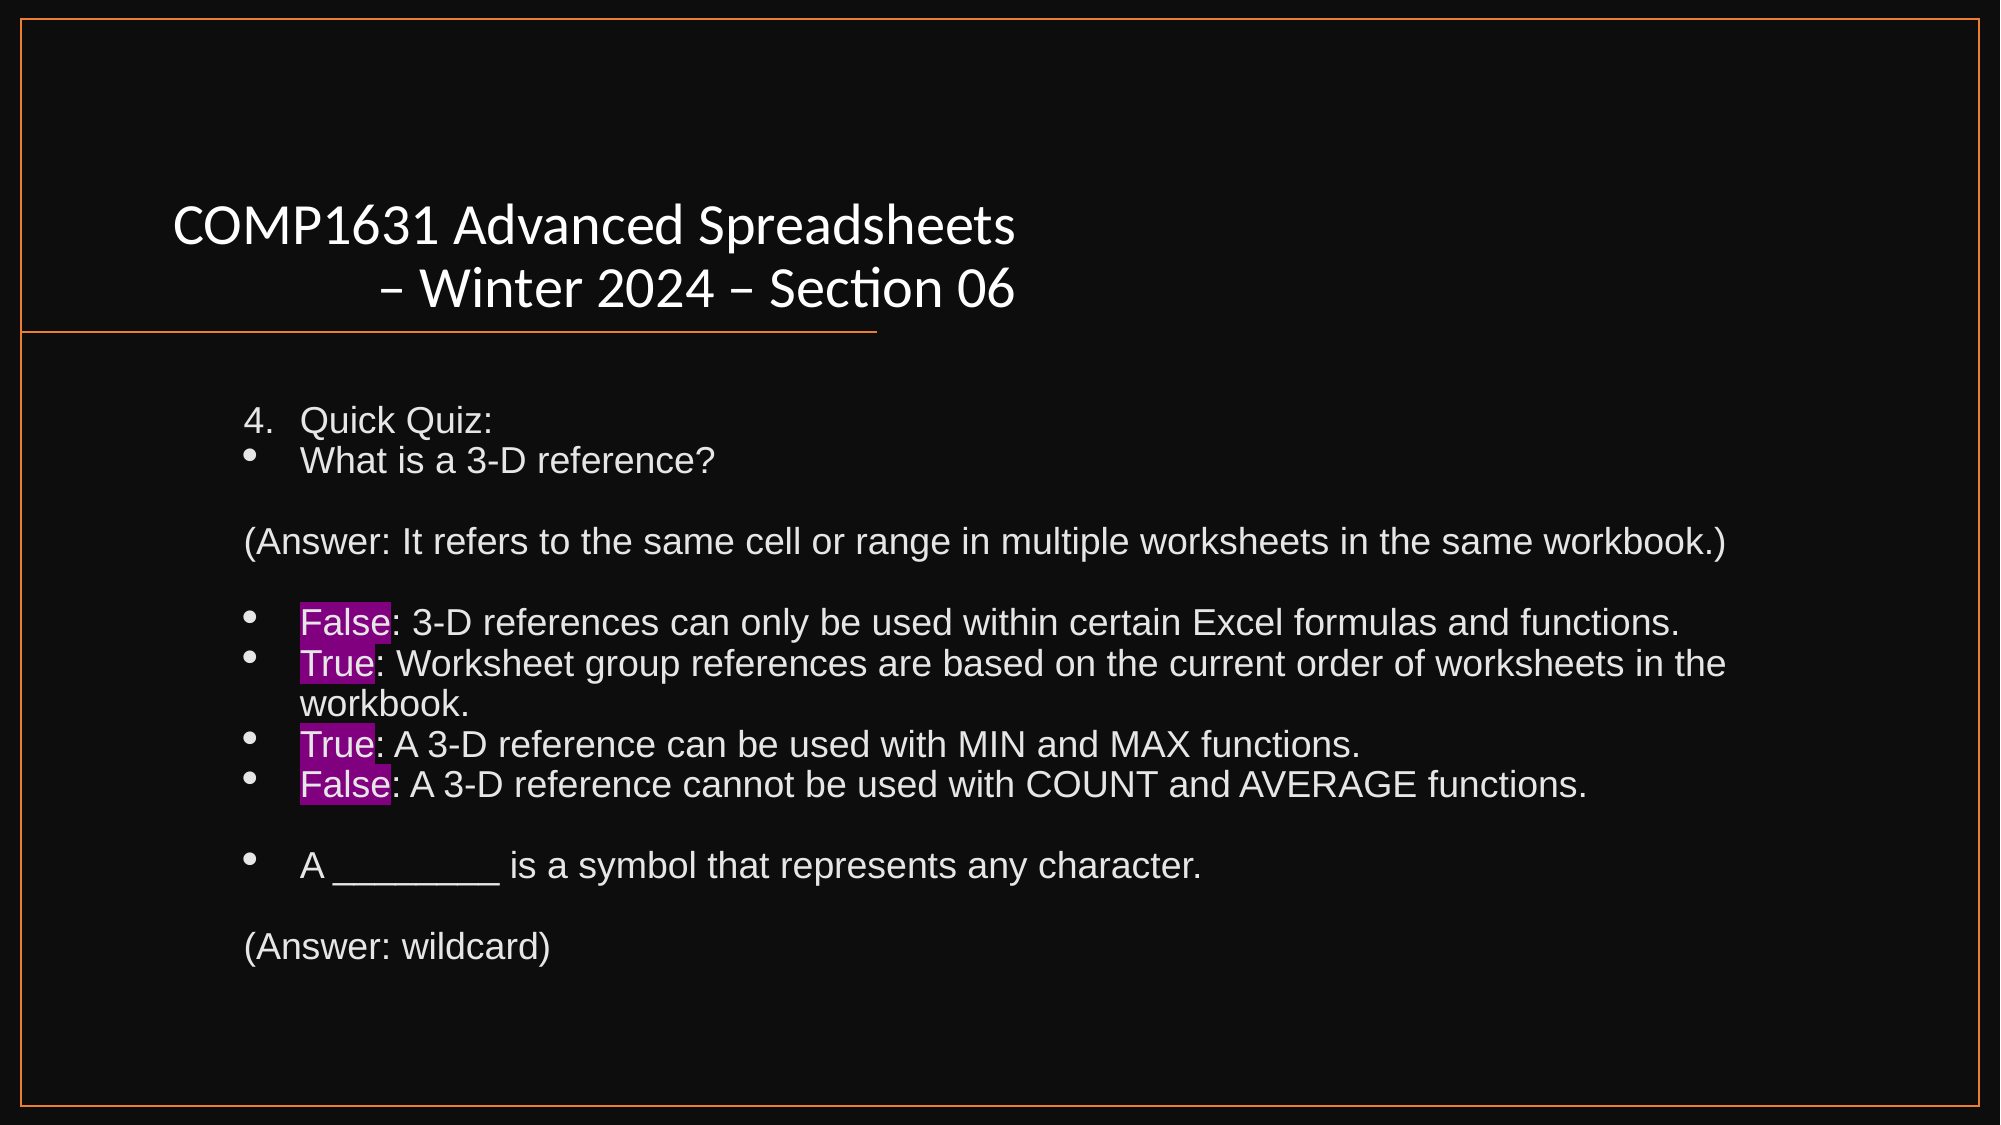

# COMP1631 Advanced Spreadsheets – Winter 2024 – Section 06
Quick Quiz:
What is a 3-D reference?

(Answer: It refers to the same cell or range in multiple worksheets in the same workbook.)

False: 3-D references can only be used within certain Excel formulas and functions.
True: Worksheet group references are based on the current order of worksheets in the workbook.
True: A 3-D reference can be used with MIN and MAX functions.
False: A 3-D reference cannot be used with COUNT and AVERAGE functions.

A ________ is a symbol that represents any character.

(Answer: wildcard)